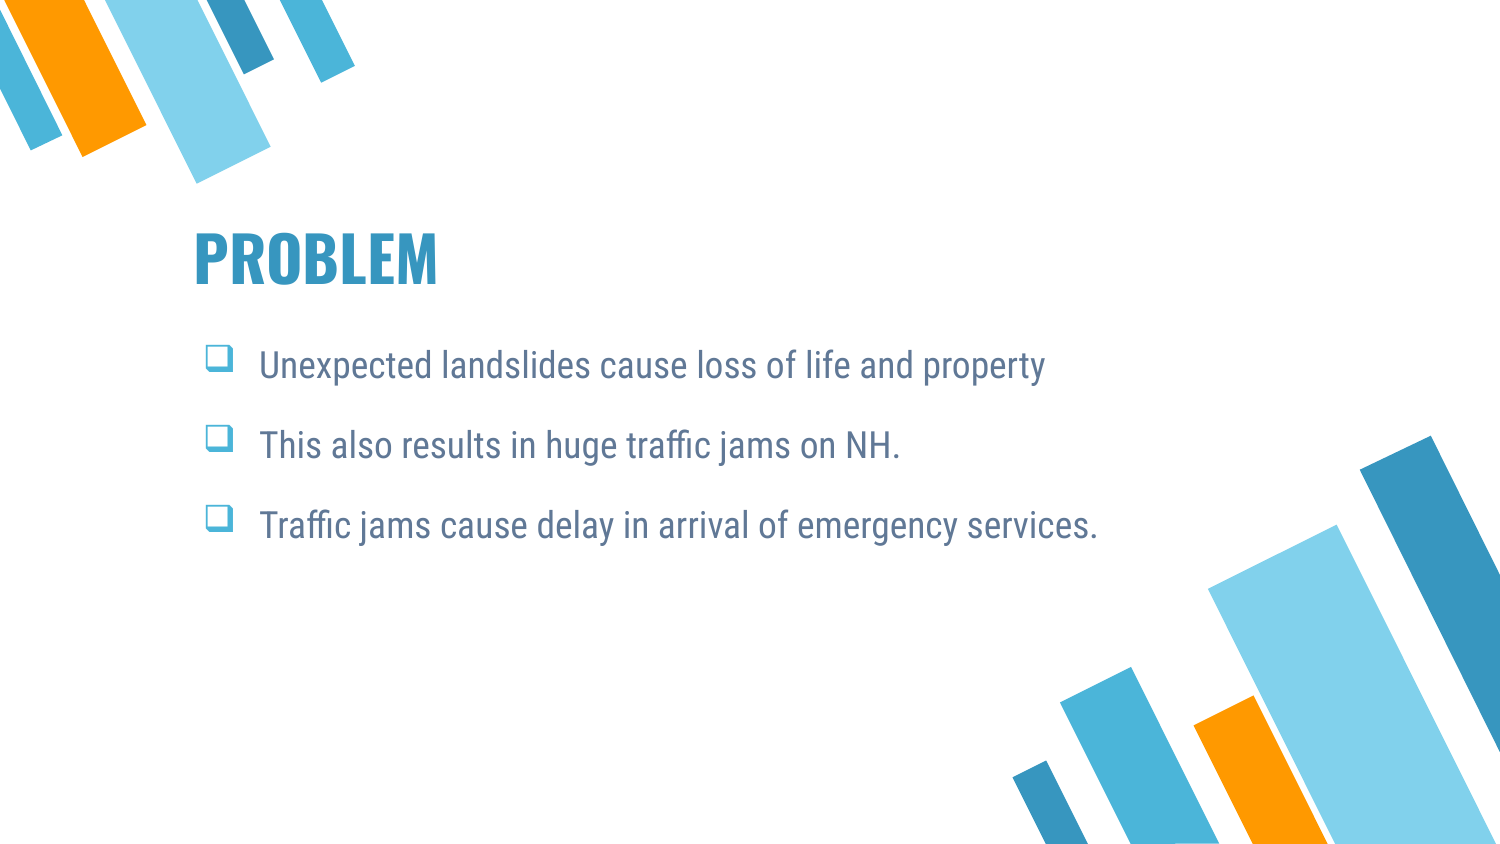

# PROBLEM
Unexpected landslides cause loss of life and property
This also results in huge traffic jams on NH.
Traffic jams cause delay in arrival of emergency services.